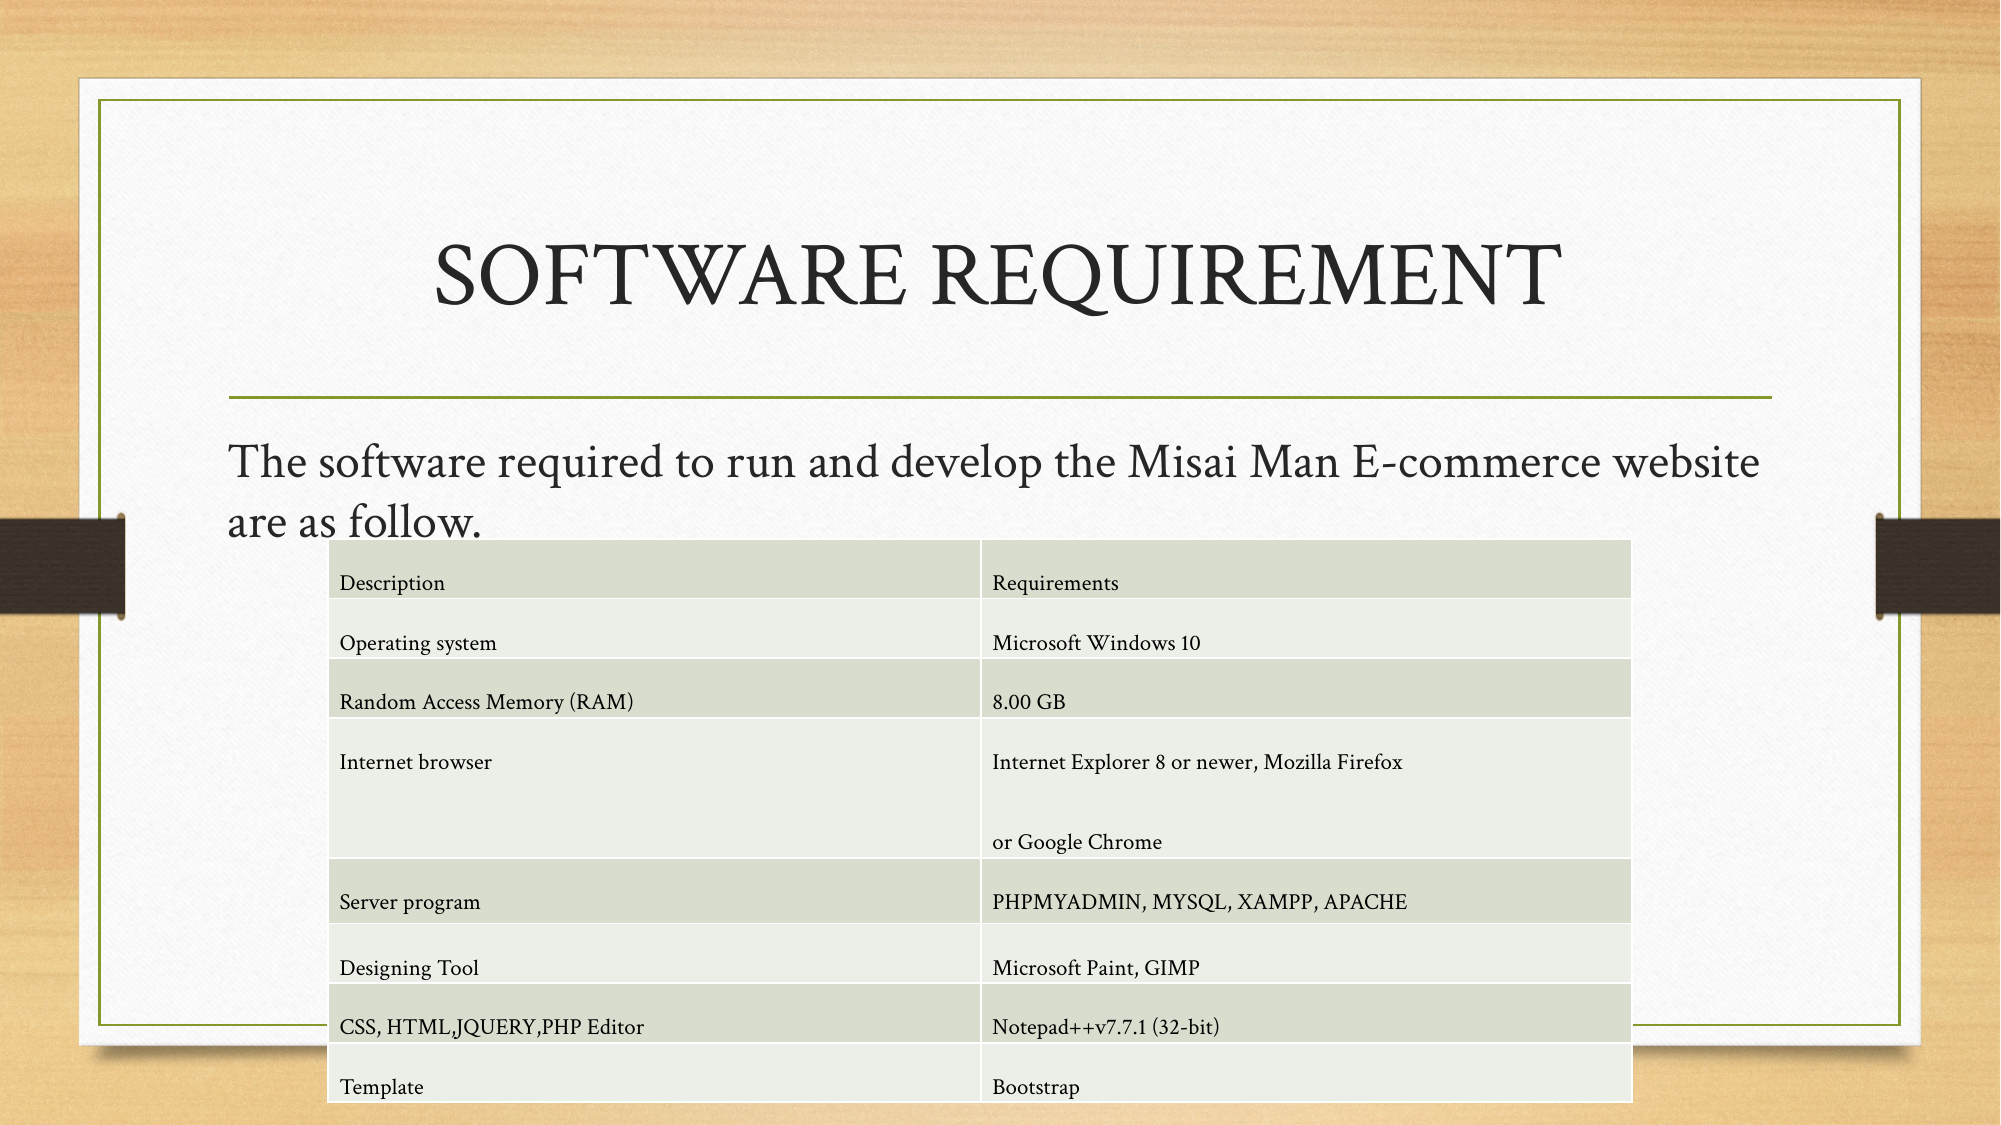

# SOFTWARE REQUIREMENT
The software required to run and develop the Misai Man E-commerce website are as follow.

| Description | Requirements |
| --- | --- |
| Operating system | Microsoft Windows 10 |
| Random Access Memory (RAM) | 8.00 GB |
| Internet browser | Internet Explorer 8 or newer, Mozilla Firefox or Google Chrome |
| Server program | PHPMYADMIN, MYSQL, XAMPP, APACHE |
| Designing Tool | Microsoft Paint, GIMP |
| CSS, HTML,JQUERY,PHP Editor | Notepad++v7.7.1 (32-bit) |
| Template | Bootstrap |